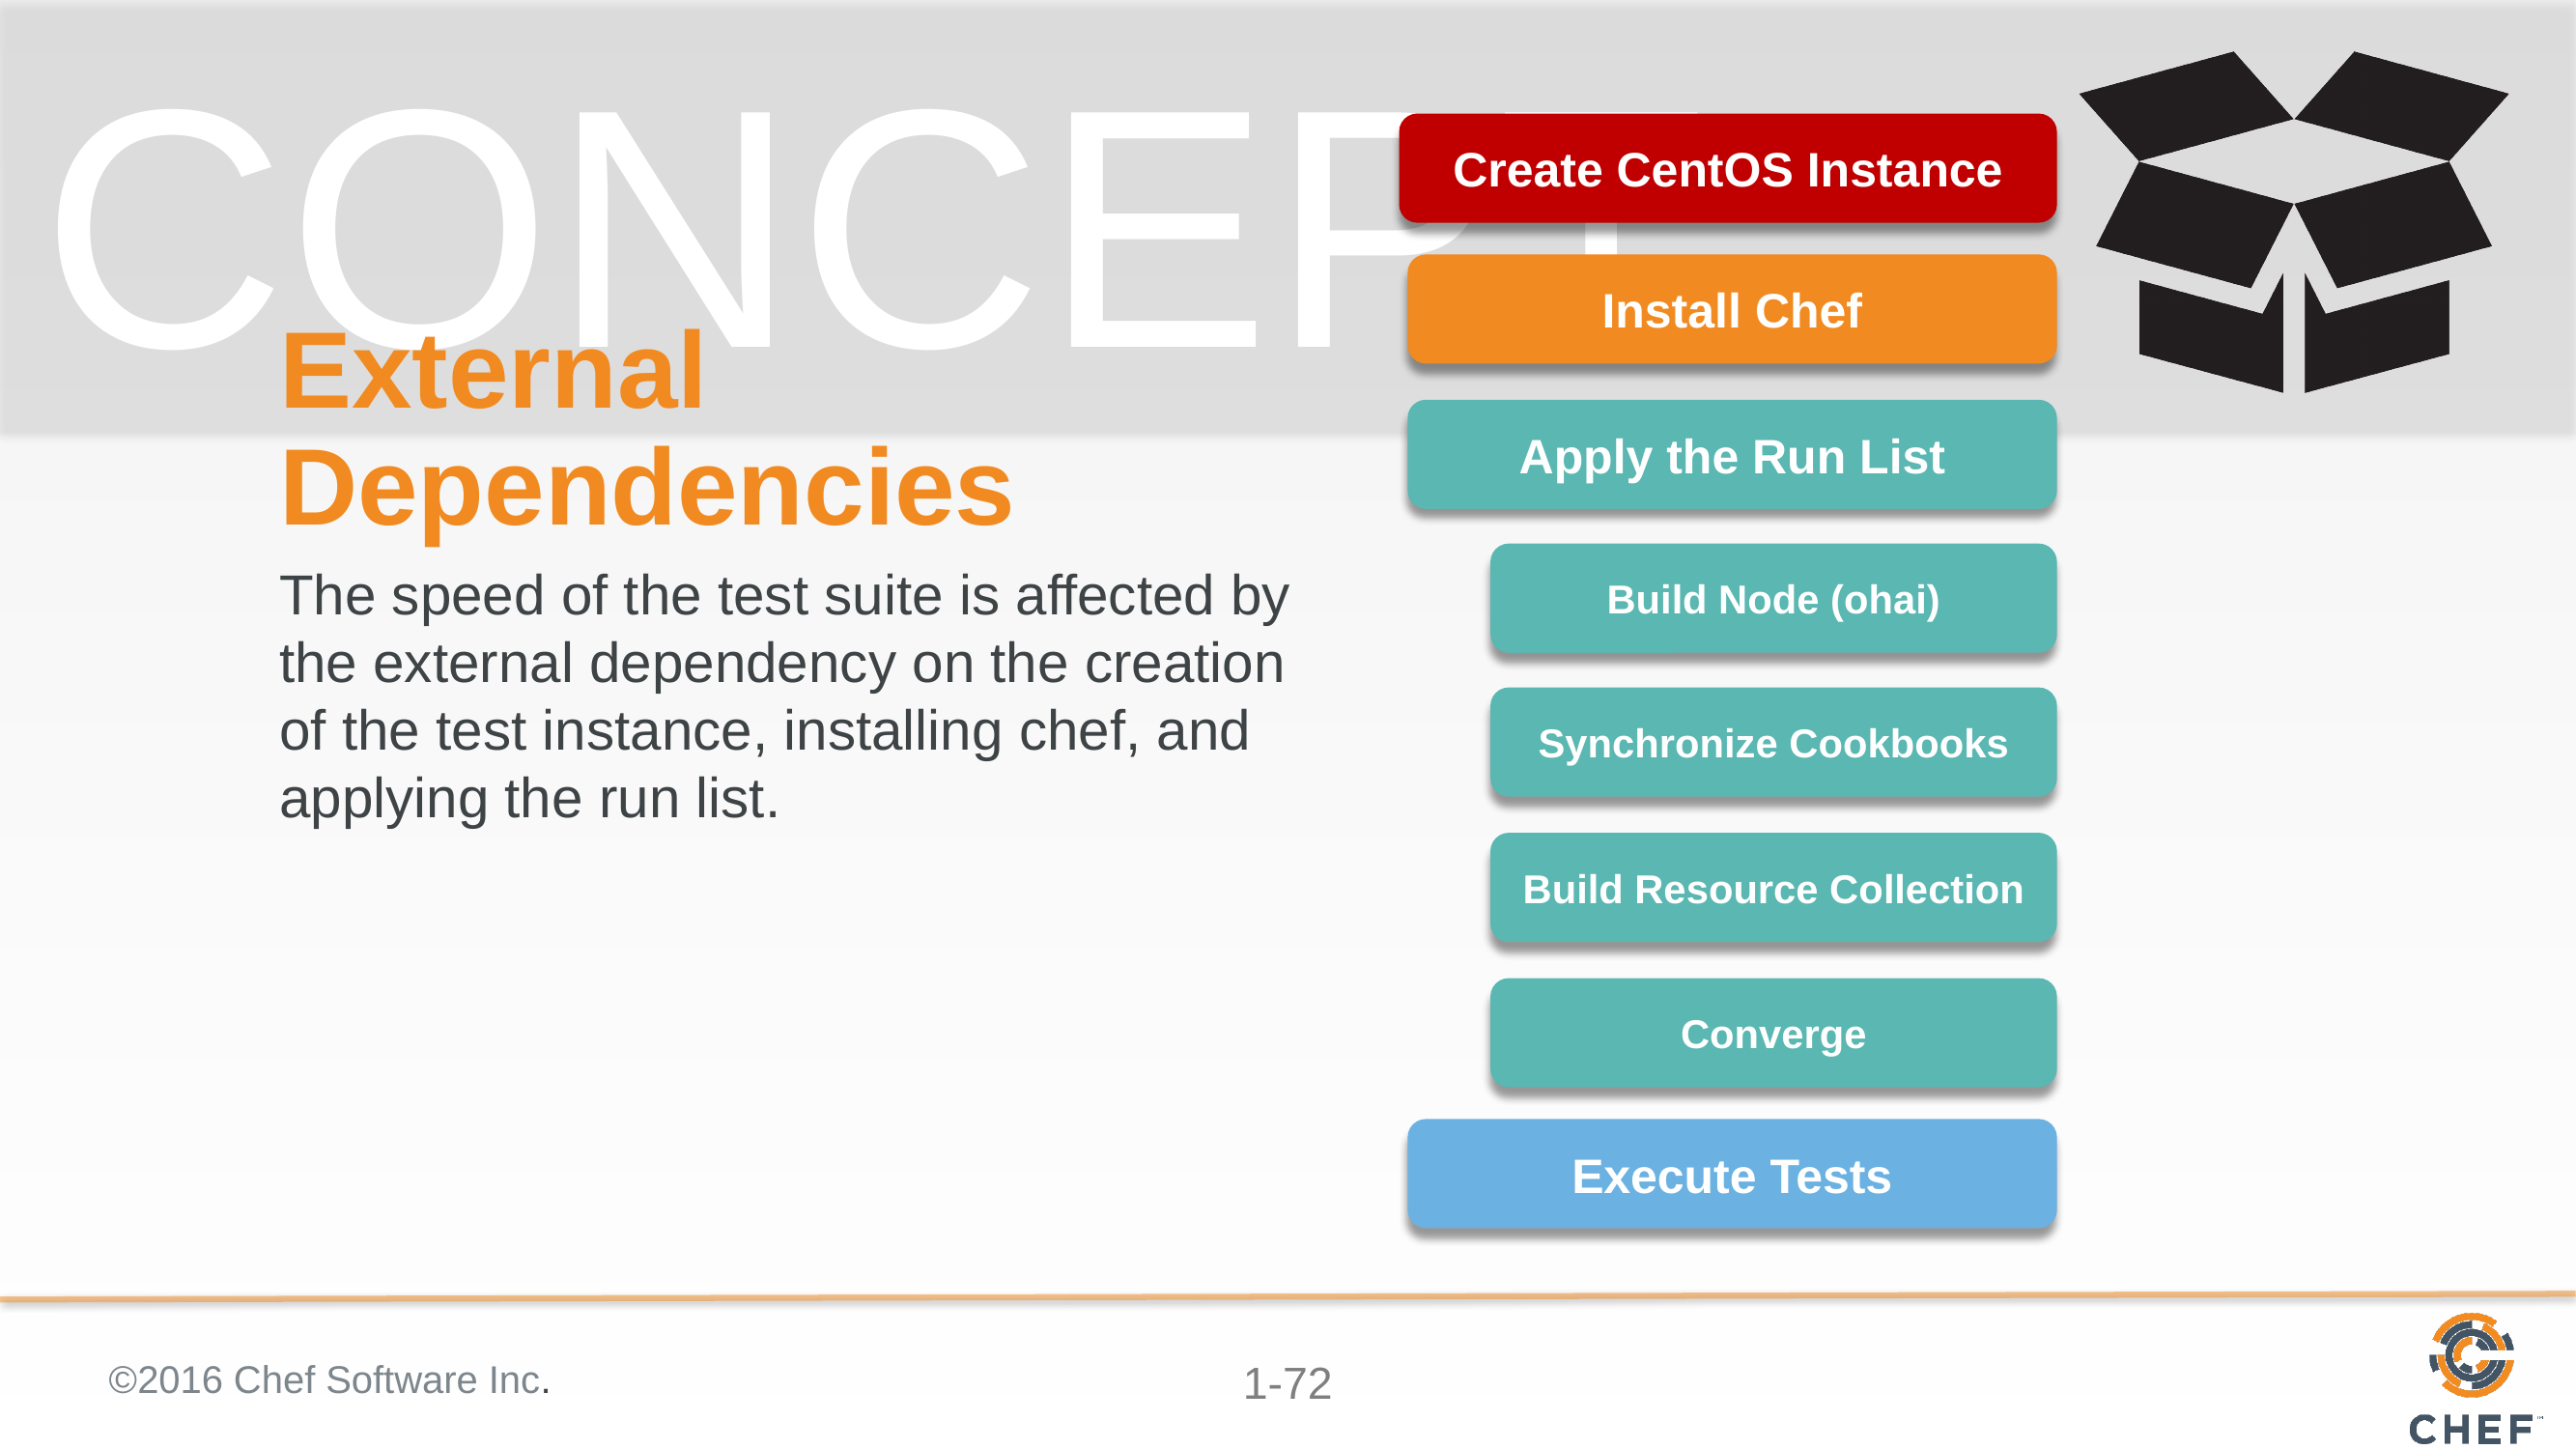

Create CentOS Instance
Install Chef
# External Dependencies
Apply the Run List
The speed of the test suite is affected by the external dependency on the creation of the test instance, installing chef, and applying the run list.
Build Node (ohai)
Synchronize Cookbooks
Build Resource Collection
Converge
Execute Tests